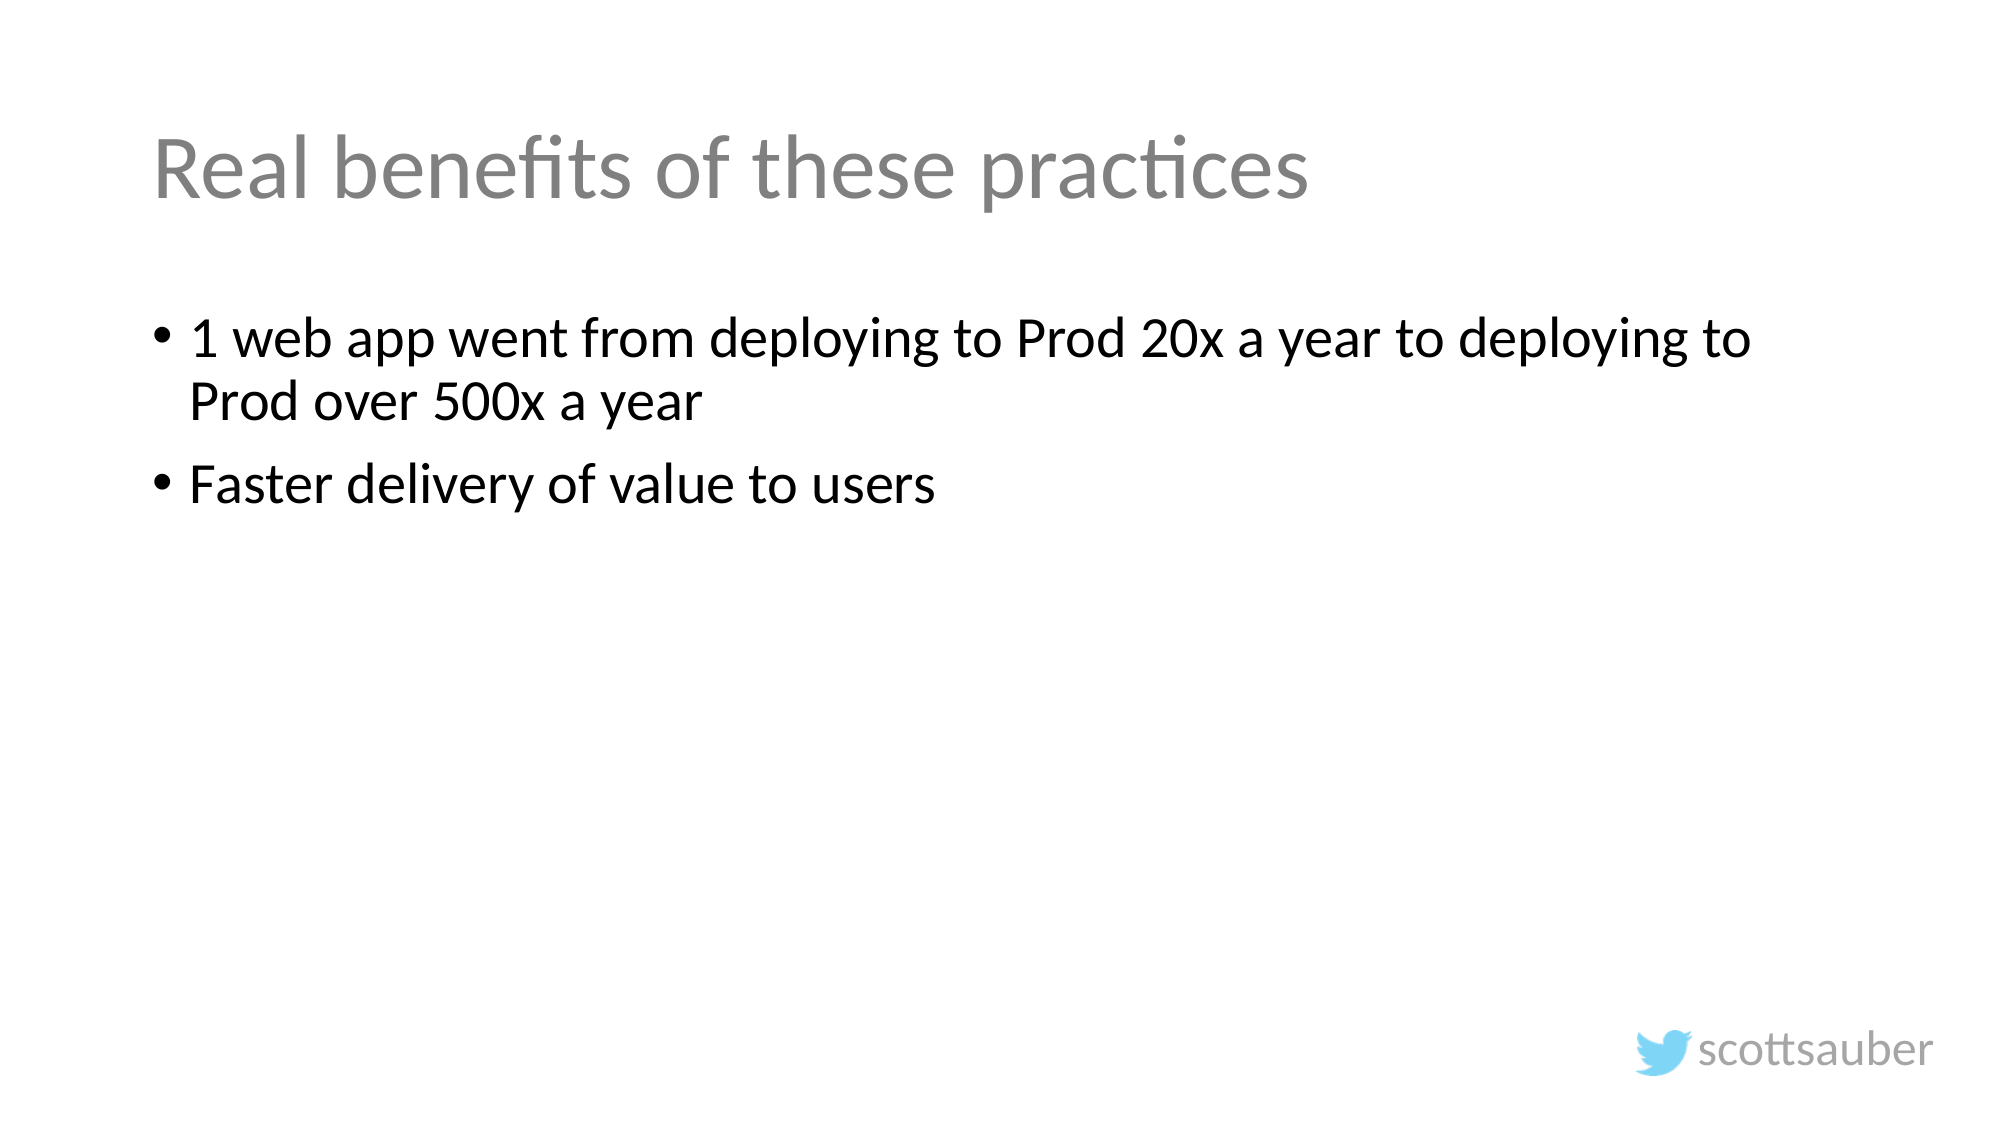

# Real benefits of these practices
1 web app went from deploying to Prod 20x a year to deploying to Prod over 500x a year
Faster delivery of value to users

scottsauber